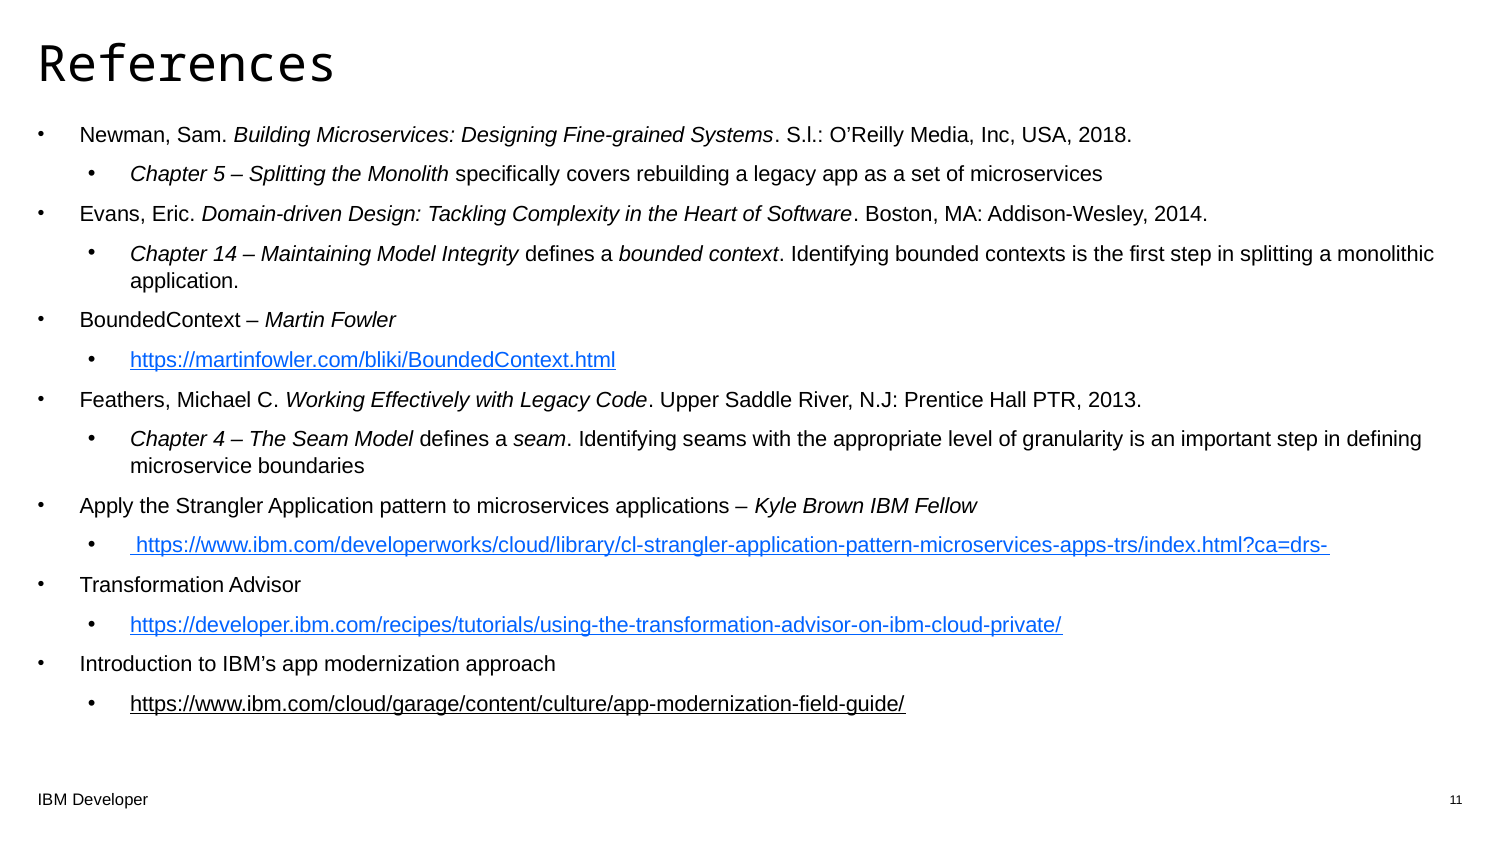

# References
Newman, Sam. Building Microservices: Designing Fine-grained Systems. S.l.: O’Reilly Media, Inc, USA, 2018.
Chapter 5 – Splitting the Monolith specifically covers rebuilding a legacy app as a set of microservices
Evans, Eric. Domain-driven Design: Tackling Complexity in the Heart of Software. Boston, MA: Addison-Wesley, 2014.
Chapter 14 – Maintaining Model Integrity defines a bounded context. Identifying bounded contexts is the first step in splitting a monolithic application.
BoundedContext – Martin Fowler
https://martinfowler.com/bliki/BoundedContext.html
Feathers, Michael C. Working Effectively with Legacy Code. Upper Saddle River, N.J: Prentice Hall PTR, 2013.
Chapter 4 – The Seam Model defines a seam. Identifying seams with the appropriate level of granularity is an important step in defining microservice boundaries
Apply the Strangler Application pattern to microservices applications – Kyle Brown IBM Fellow
 https://www.ibm.com/developerworks/cloud/library/cl-strangler-application-pattern-microservices-apps-trs/index.html?ca=drs-
Transformation Advisor
https://developer.ibm.com/recipes/tutorials/using-the-transformation-advisor-on-ibm-cloud-private/
Introduction to IBM’s app modernization approach
https://www.ibm.com/cloud/garage/content/culture/app-modernization-field-guide/
IBM Developer
11